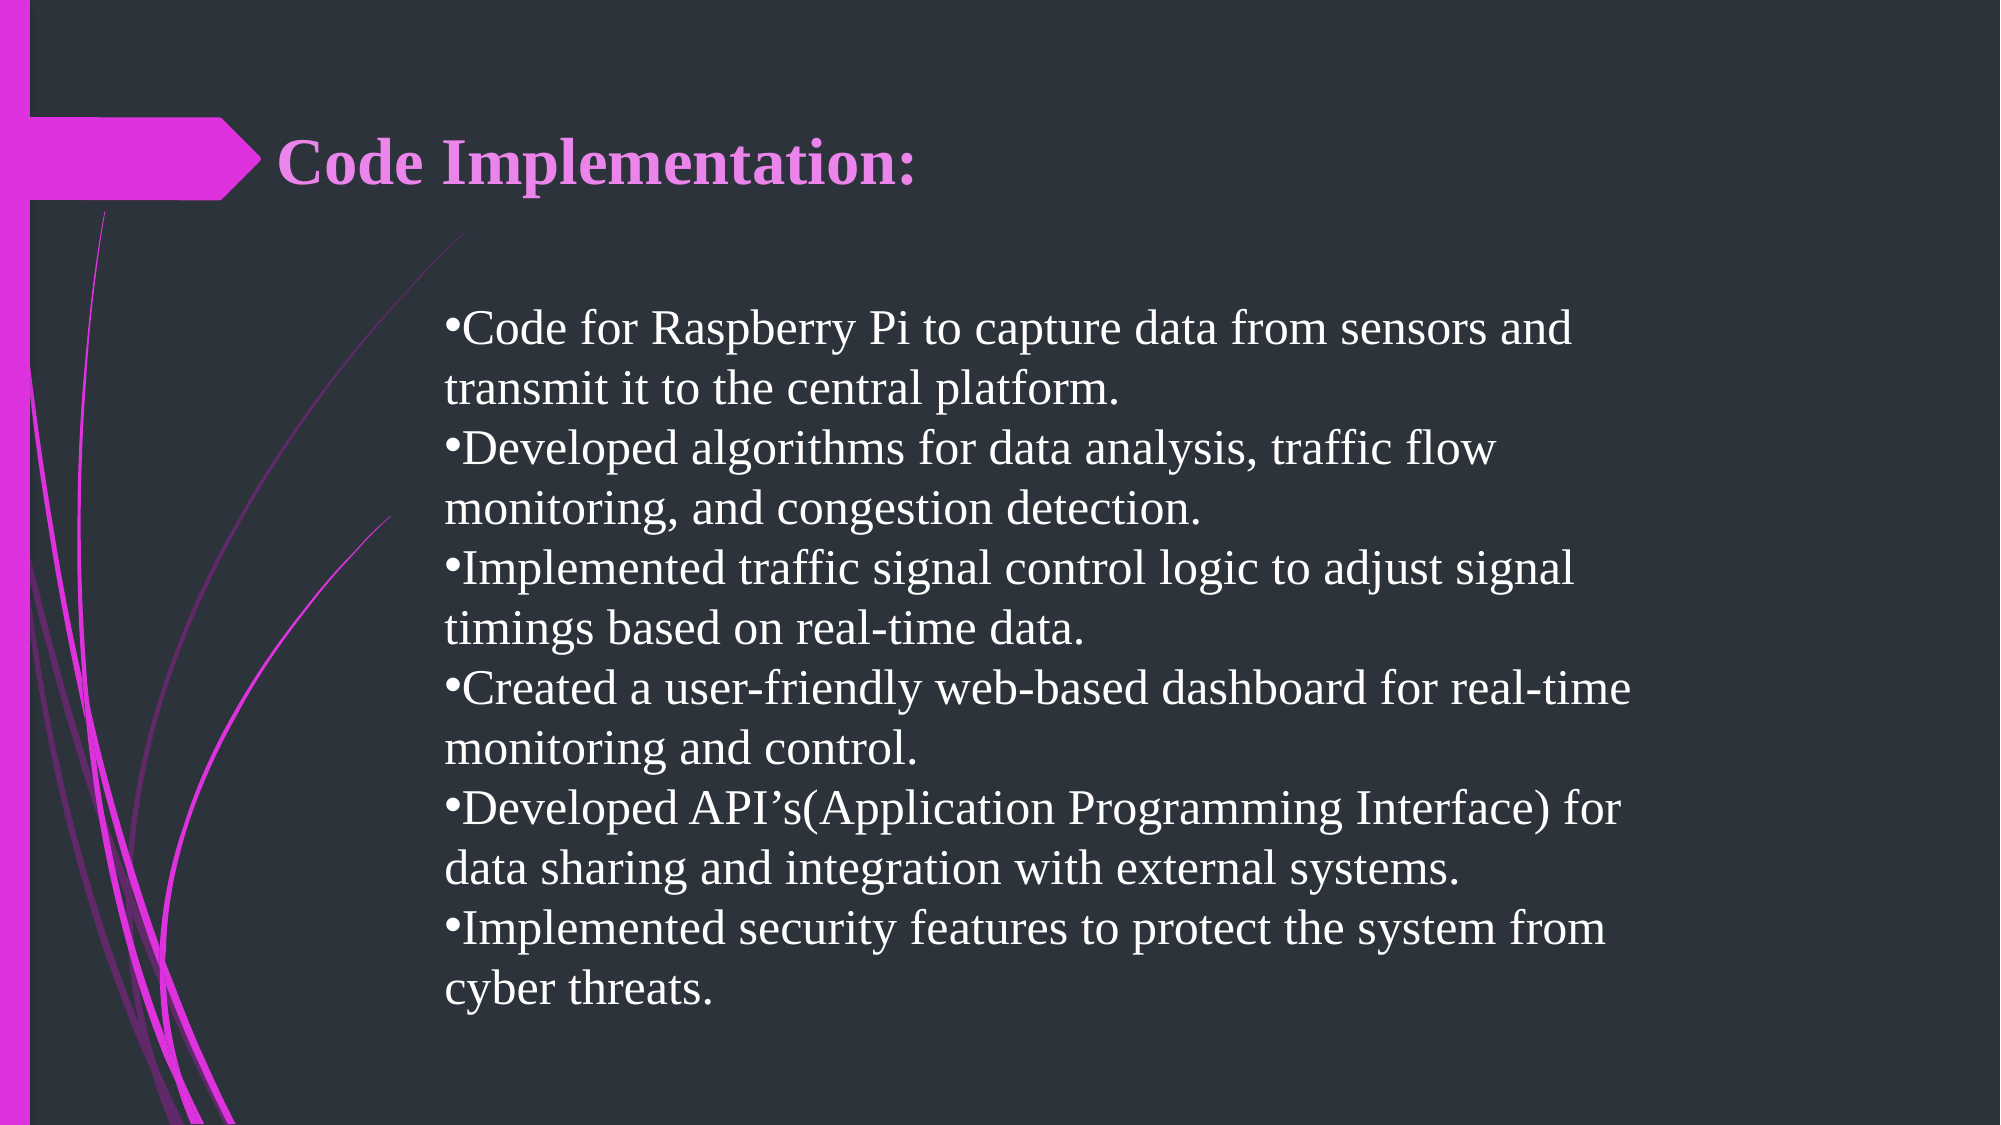

Code Implementation:
Code for Raspberry Pi to capture data from sensors and transmit it to the central platform.
Developed algorithms for data analysis, traffic flow monitoring, and congestion detection.
Implemented traffic signal control logic to adjust signal timings based on real-time data.
Created a user-friendly web-based dashboard for real-time monitoring and control.
Developed API’s(Application Programming Interface) for data sharing and integration with external systems.
Implemented security features to protect the system from cyber threats.